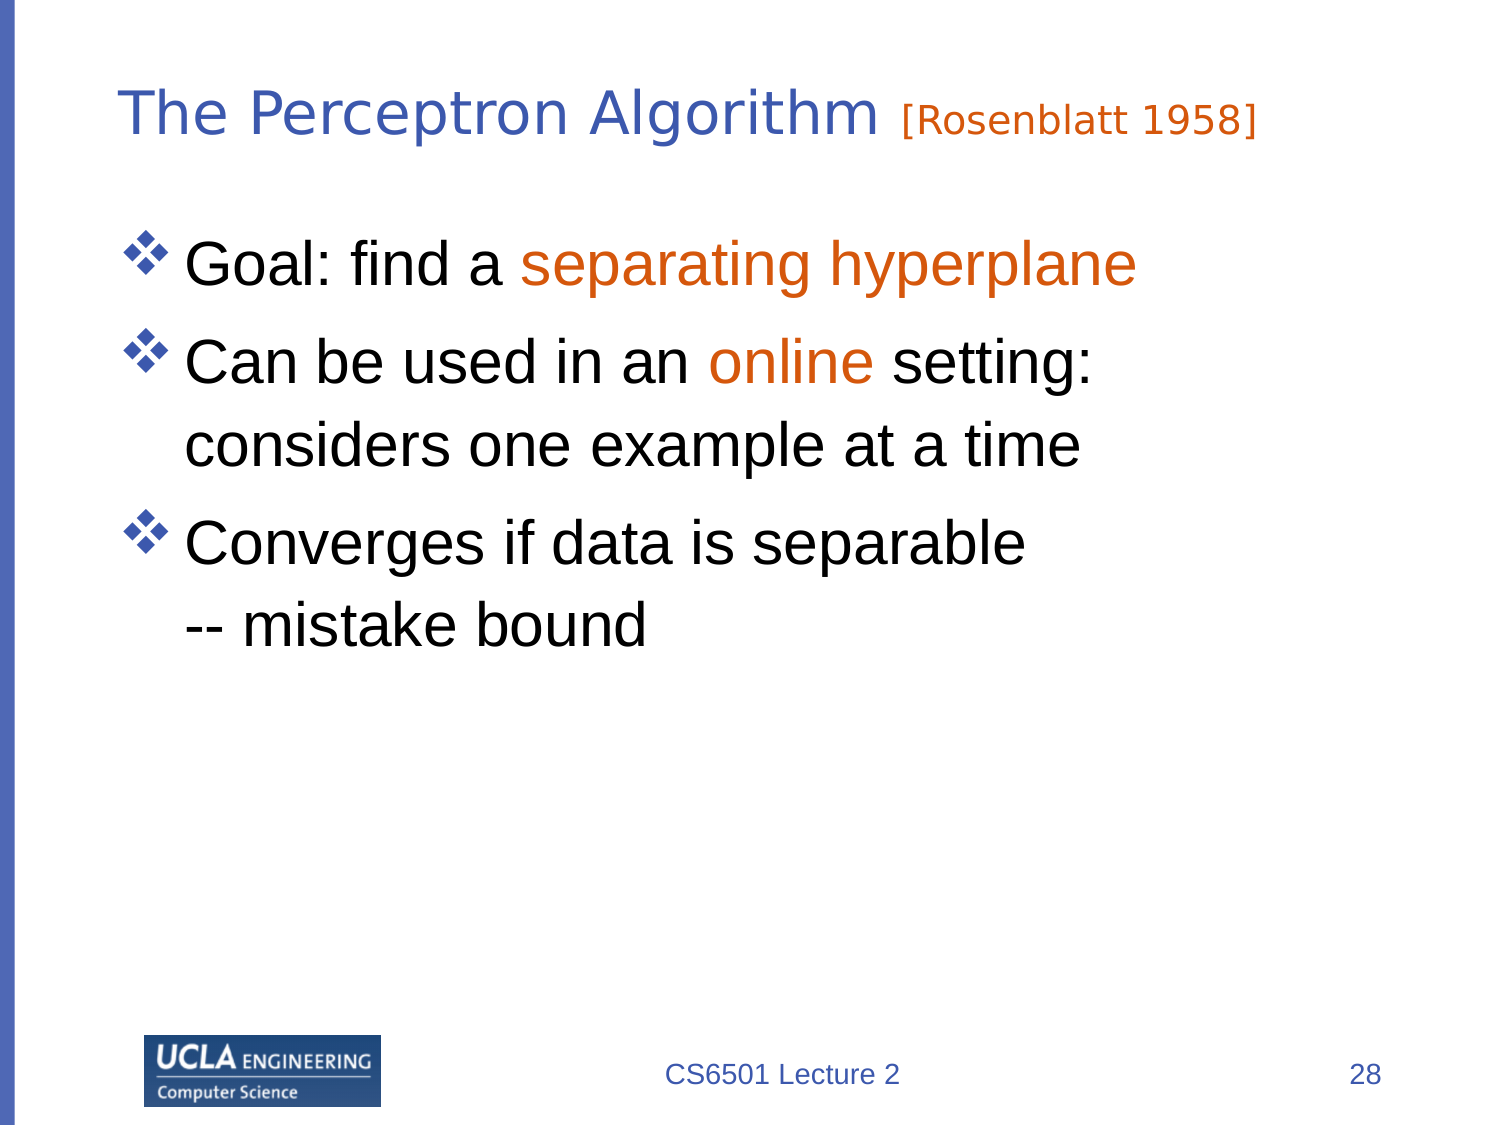

# The Perceptron Algorithm [Rosenblatt 1958]
Goal: find a separating hyperplane
Can be used in an online setting:
considers one example at a time
Converges if data is separable
-- mistake bound

CS6501 Lecture 2
28